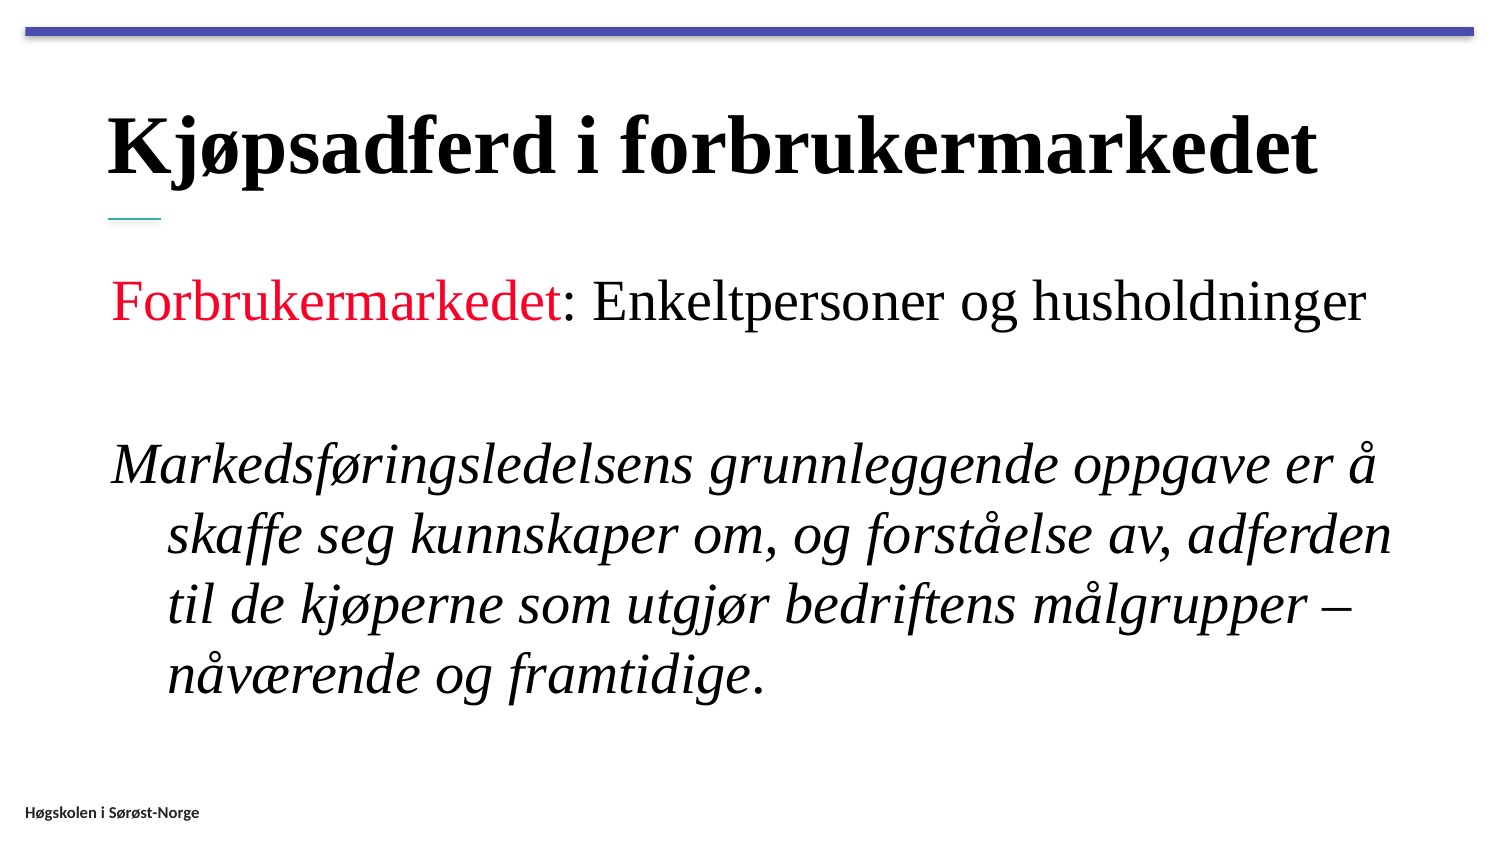

# Kjøpsadferd i forbrukermarkedet
Forbrukermarkedet: Enkeltpersoner og husholdninger

Markedsføringsledelsens grunnleggende oppgave er å skaffe seg kunnskaper om, og forståelse av, adferden til de kjøperne som utgjør bedriftens målgrupper – nåværende og framtidige.